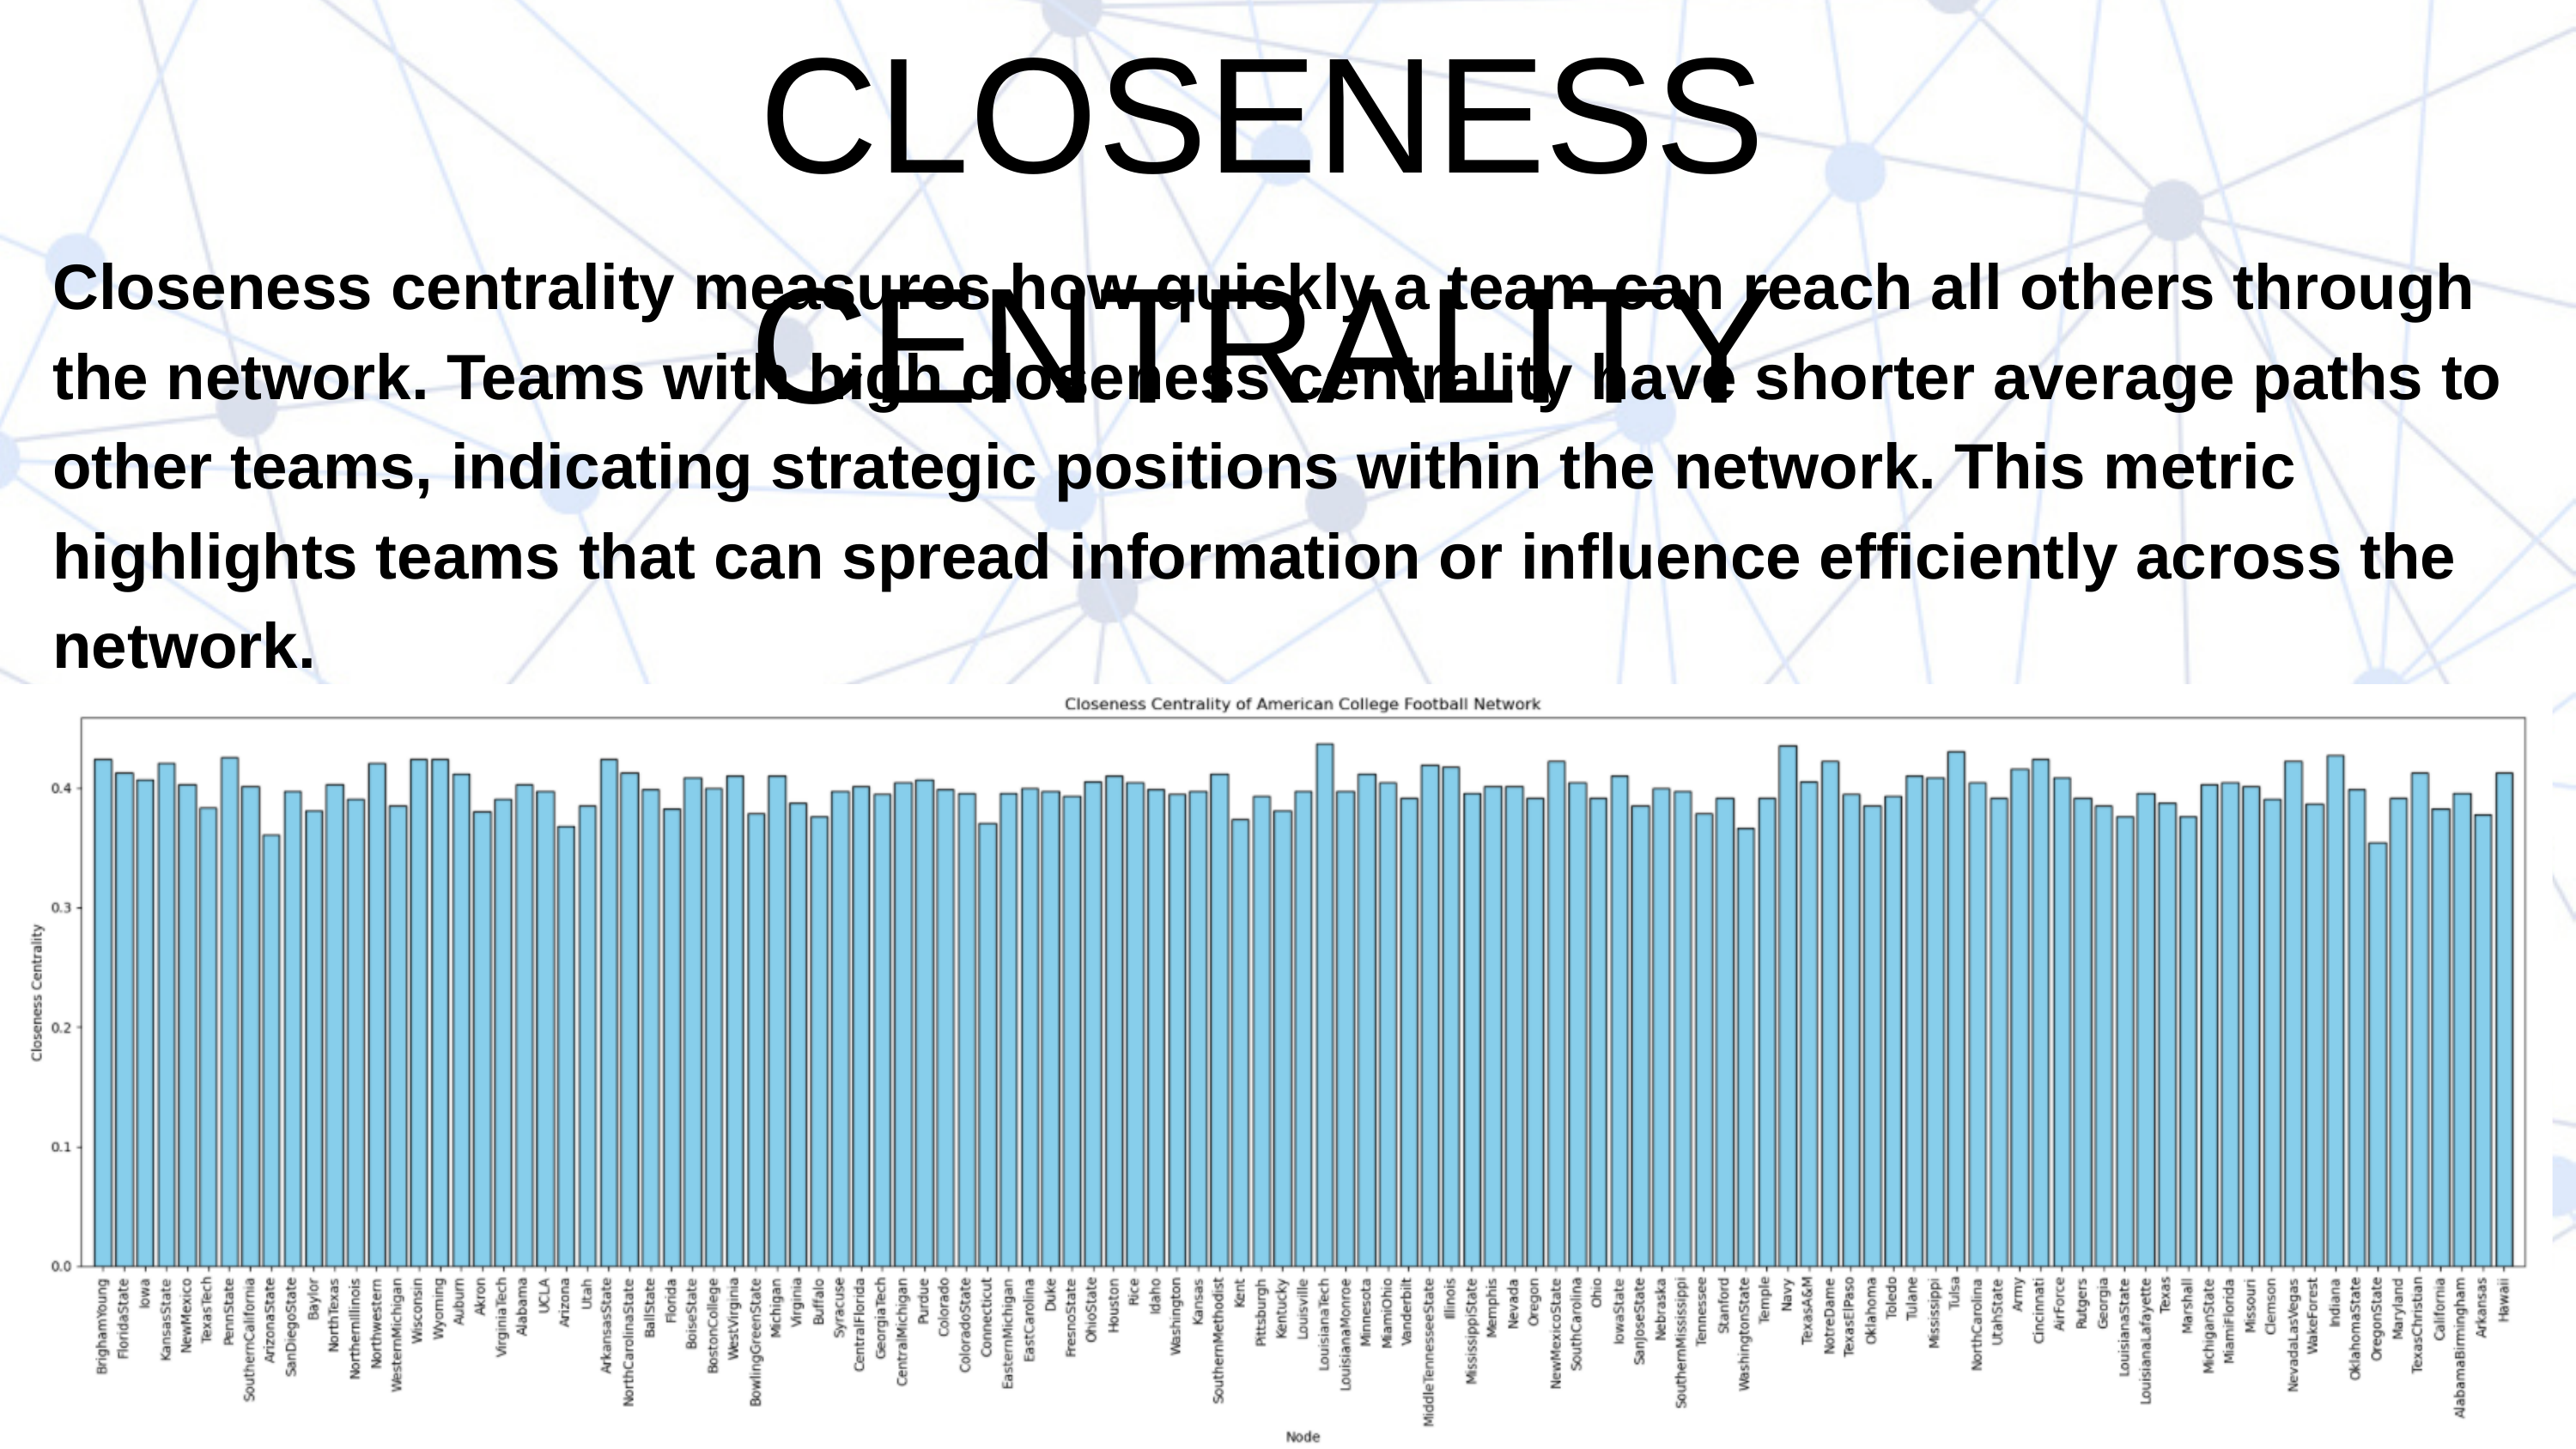

CLOSENESS CENTRALITY
Closeness centrality measures how quickly a team can reach all others through the network. Teams with high closeness centrality have shorter average paths to other teams, indicating strategic positions within the network. This metric highlights teams that can spread information or influence efficiently across the network.